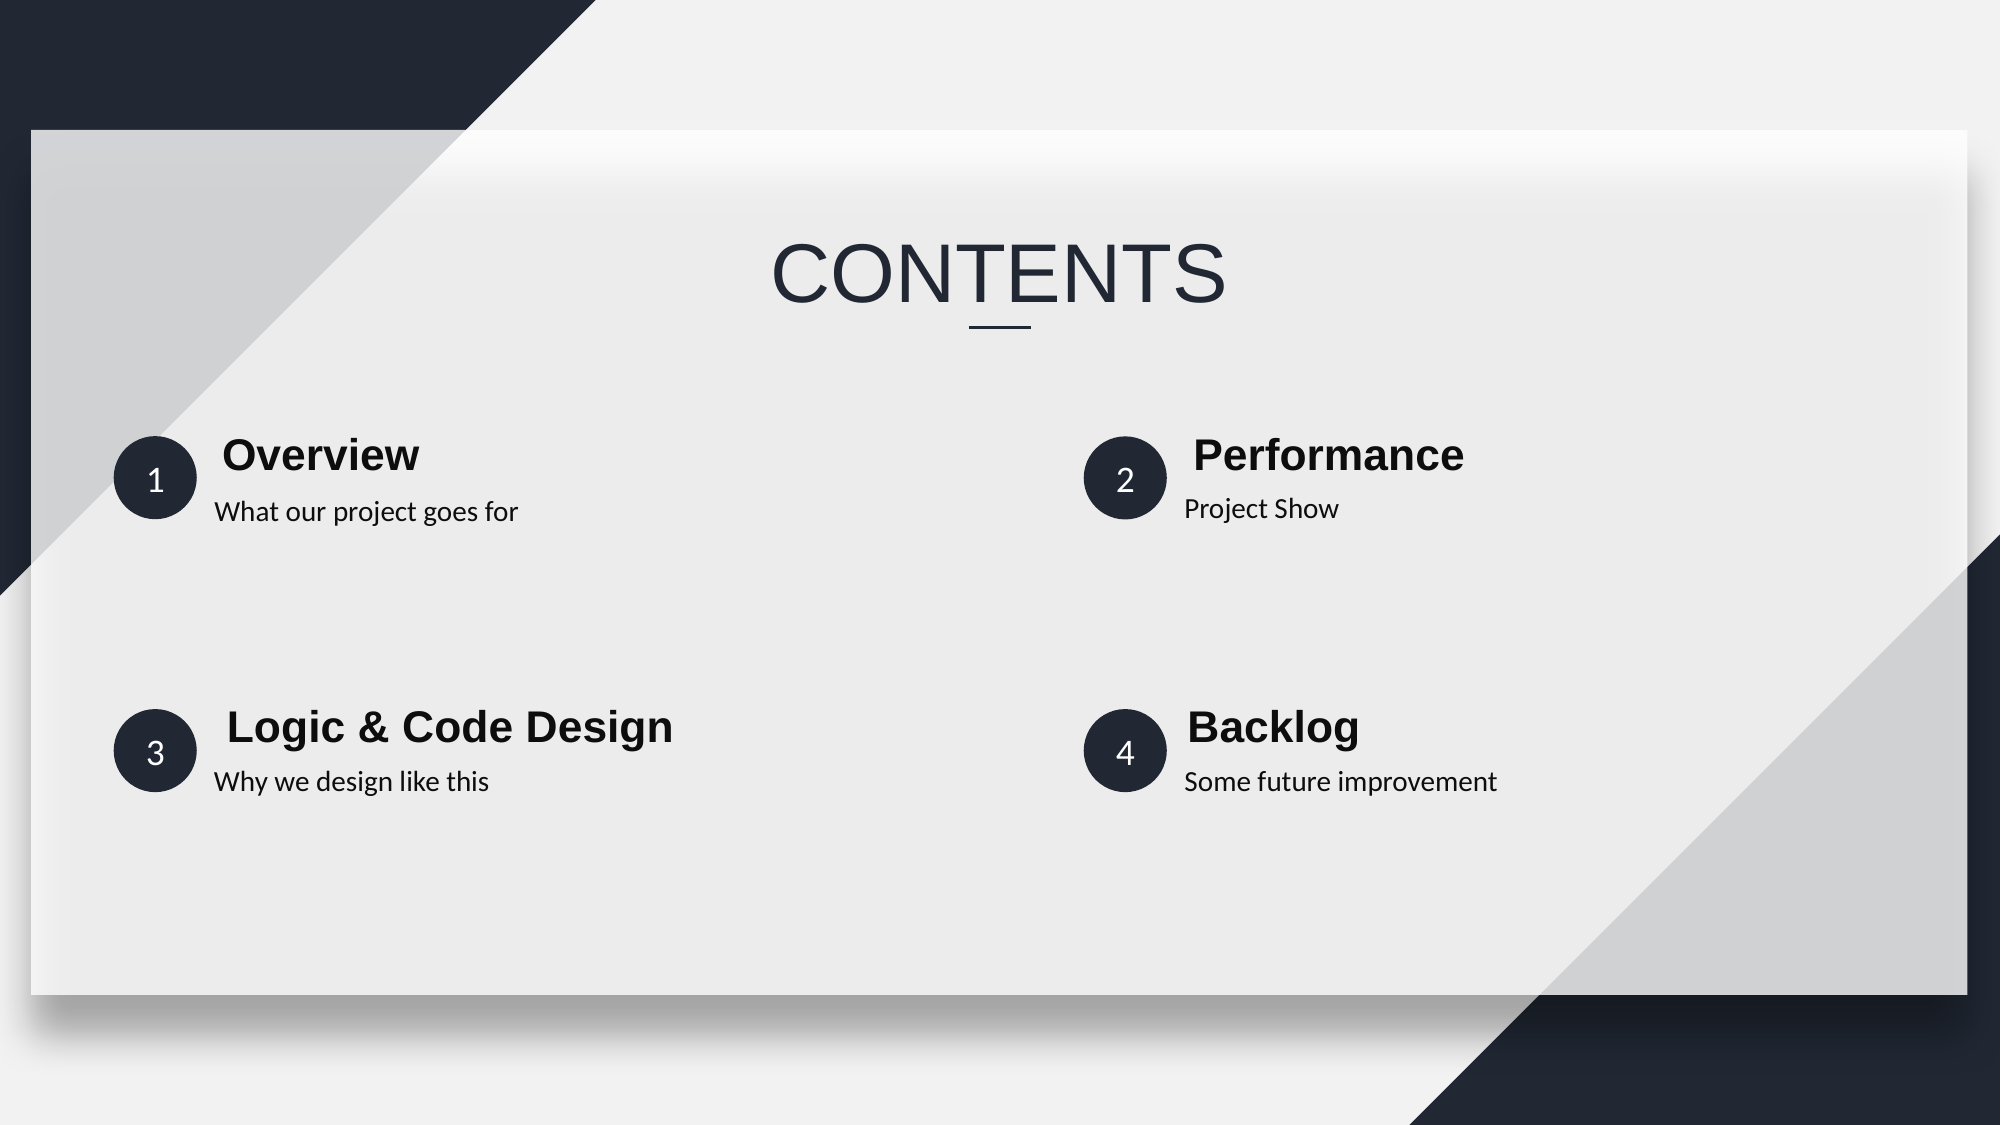

CONTENTS
Overview
Performance
1
2
Project Show
What our project goes for

Logic & Code Design
Backlog
3
4
Why we design like this
Some future improvement